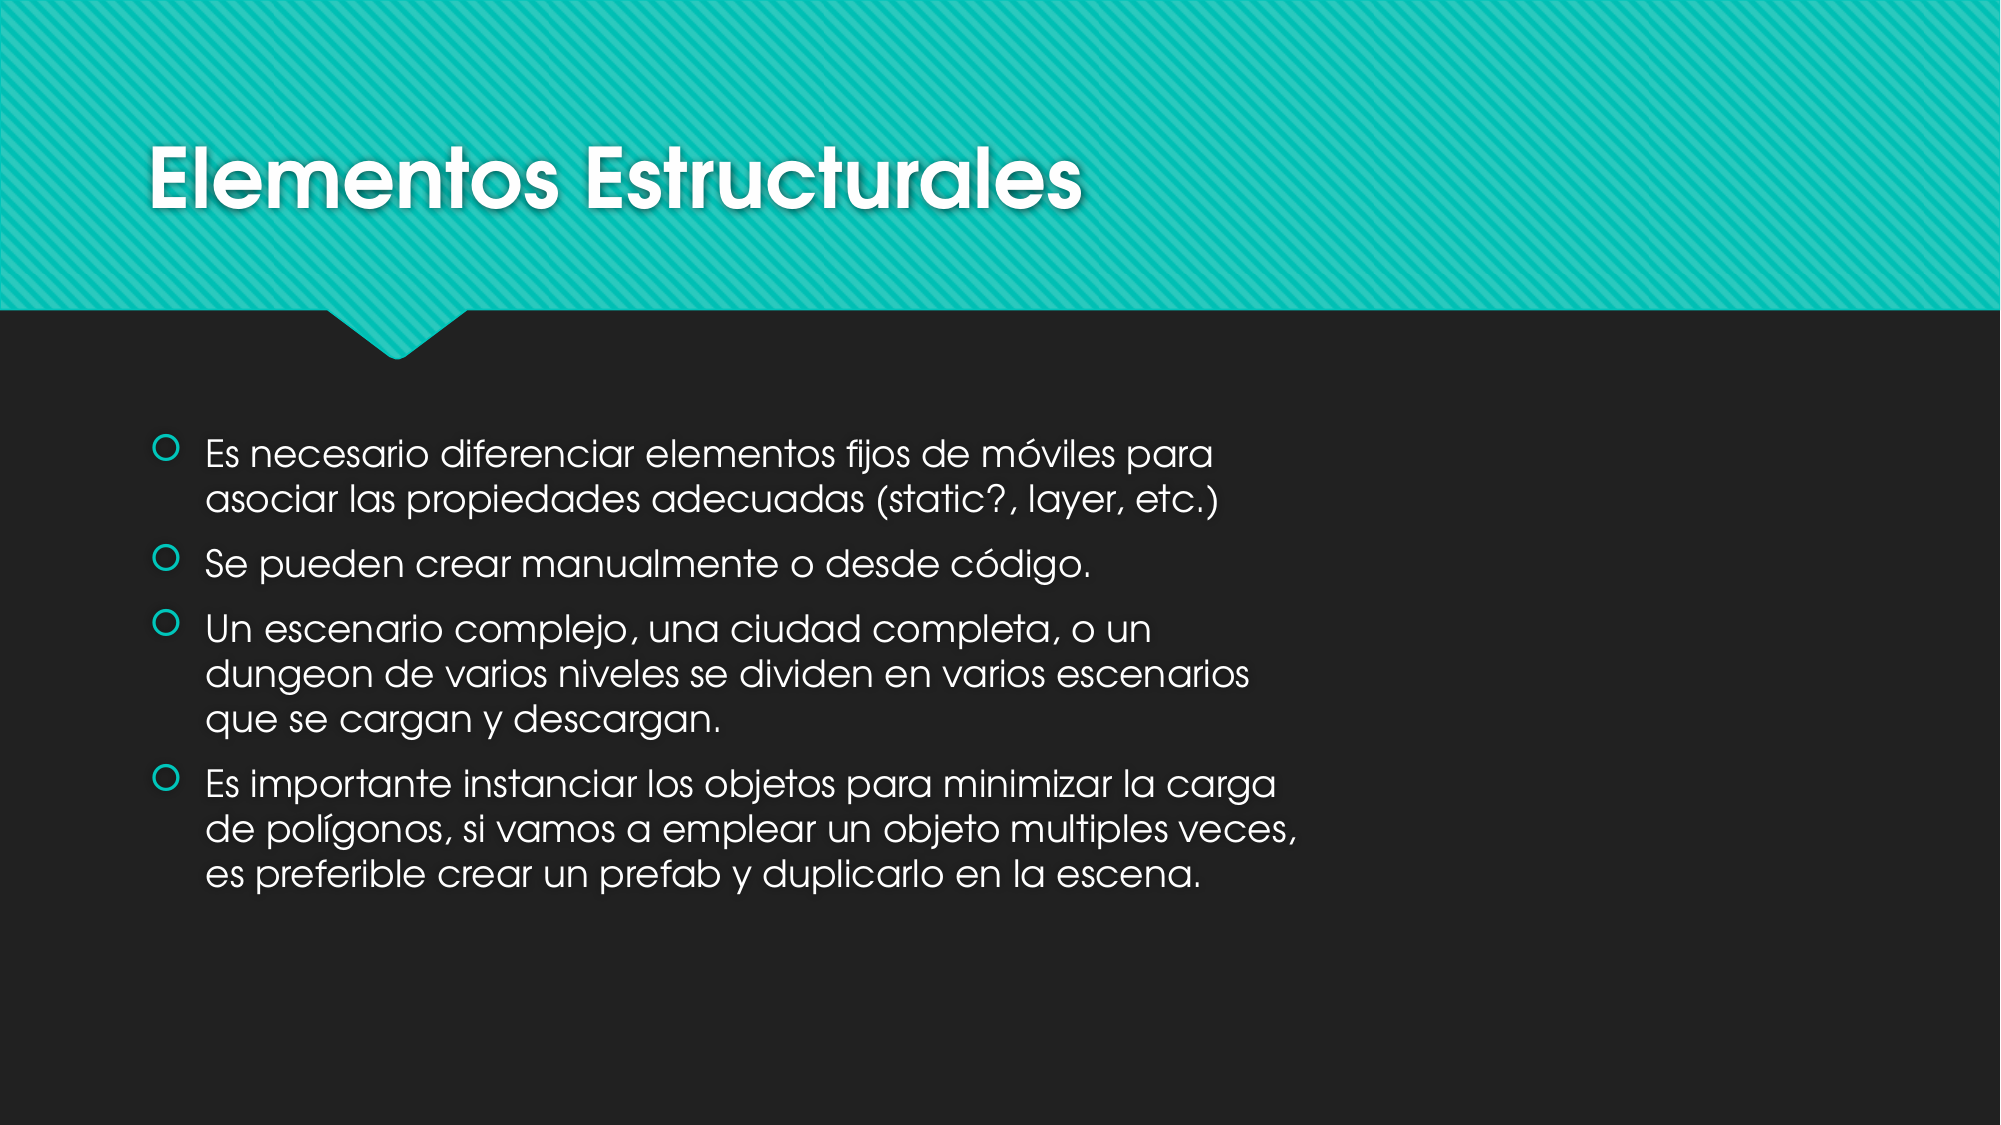

# Elementos Estructurales
Es necesario diferenciar elementos fijos de móviles para asociar las propiedades adecuadas (static?, layer, etc.)
Se pueden crear manualmente o desde código.
Un escenario complejo, una ciudad completa, o un dungeon de varios niveles se dividen en varios escenarios que se cargan y descargan.
Es importante instanciar los objetos para minimizar la carga de polígonos, si vamos a emplear un objeto multiples veces, es preferible crear un prefab y duplicarlo en la escena.